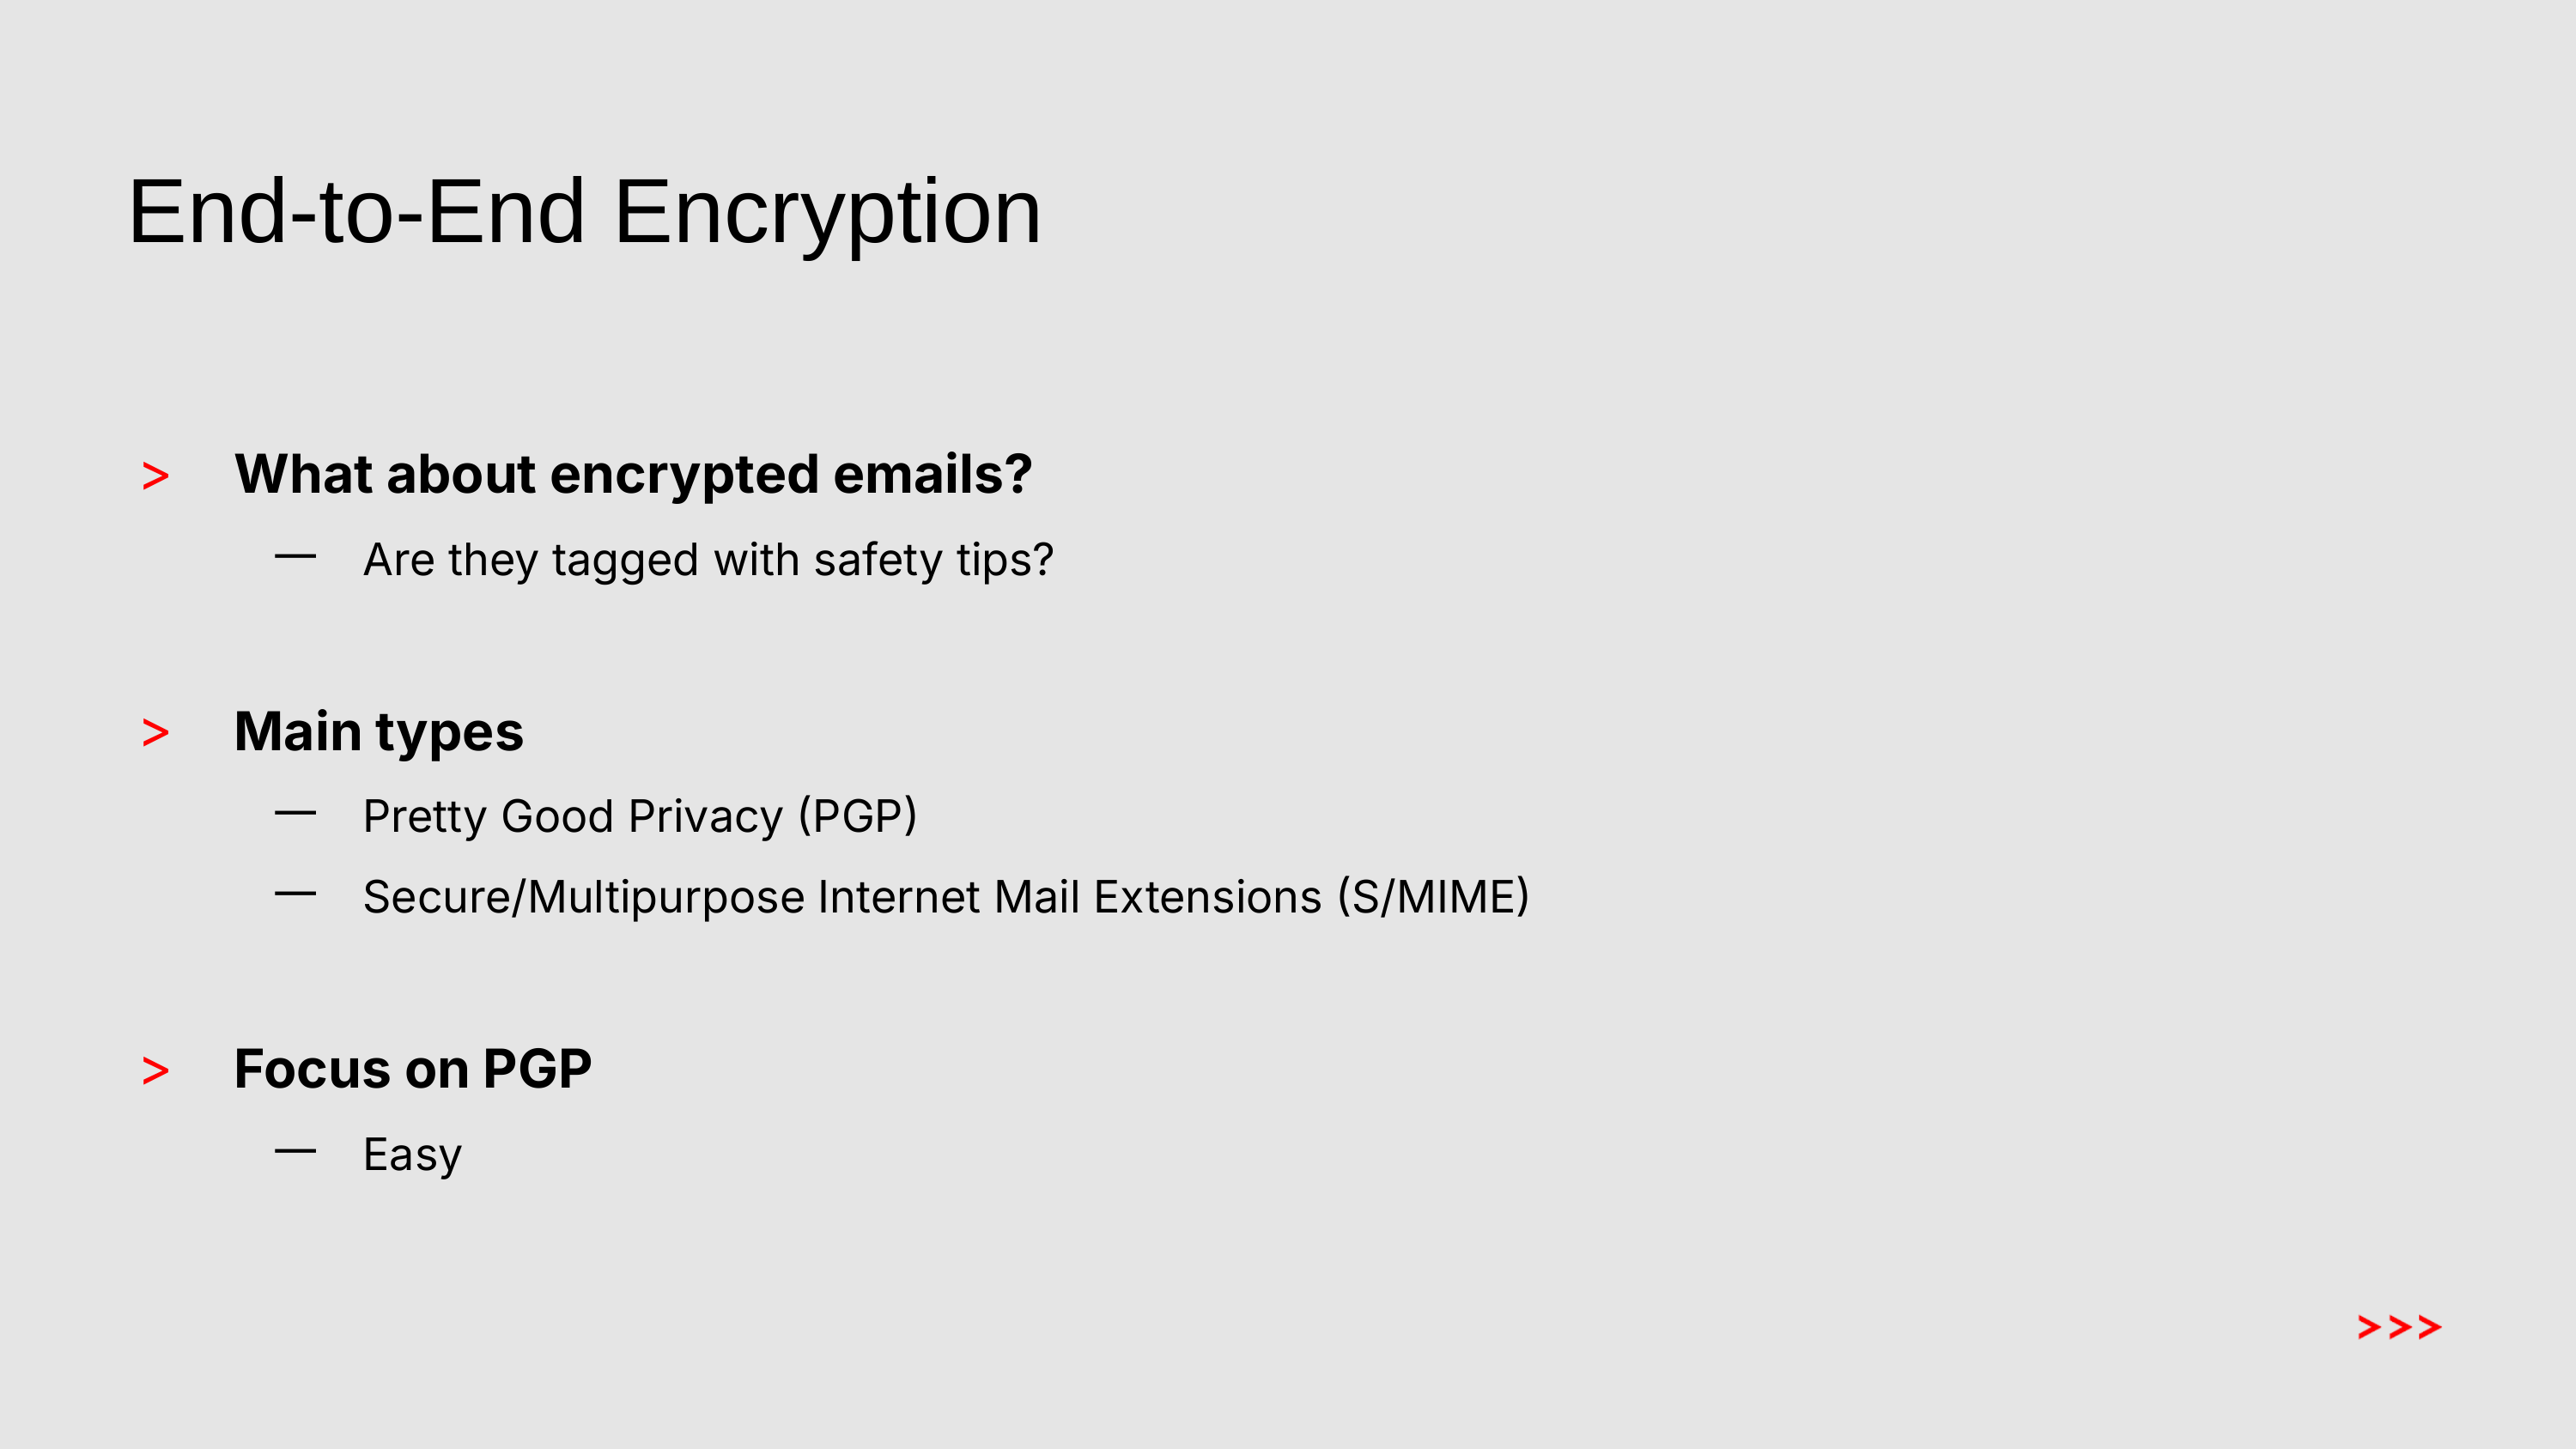

# End-to-End Encryption
What about encrypted emails?
Are they tagged with safety tips?
Main types
Pretty Good Privacy (PGP)
Secure/Multipurpose Internet Mail Extensions (S/MIME)
Focus on PGP
Easy